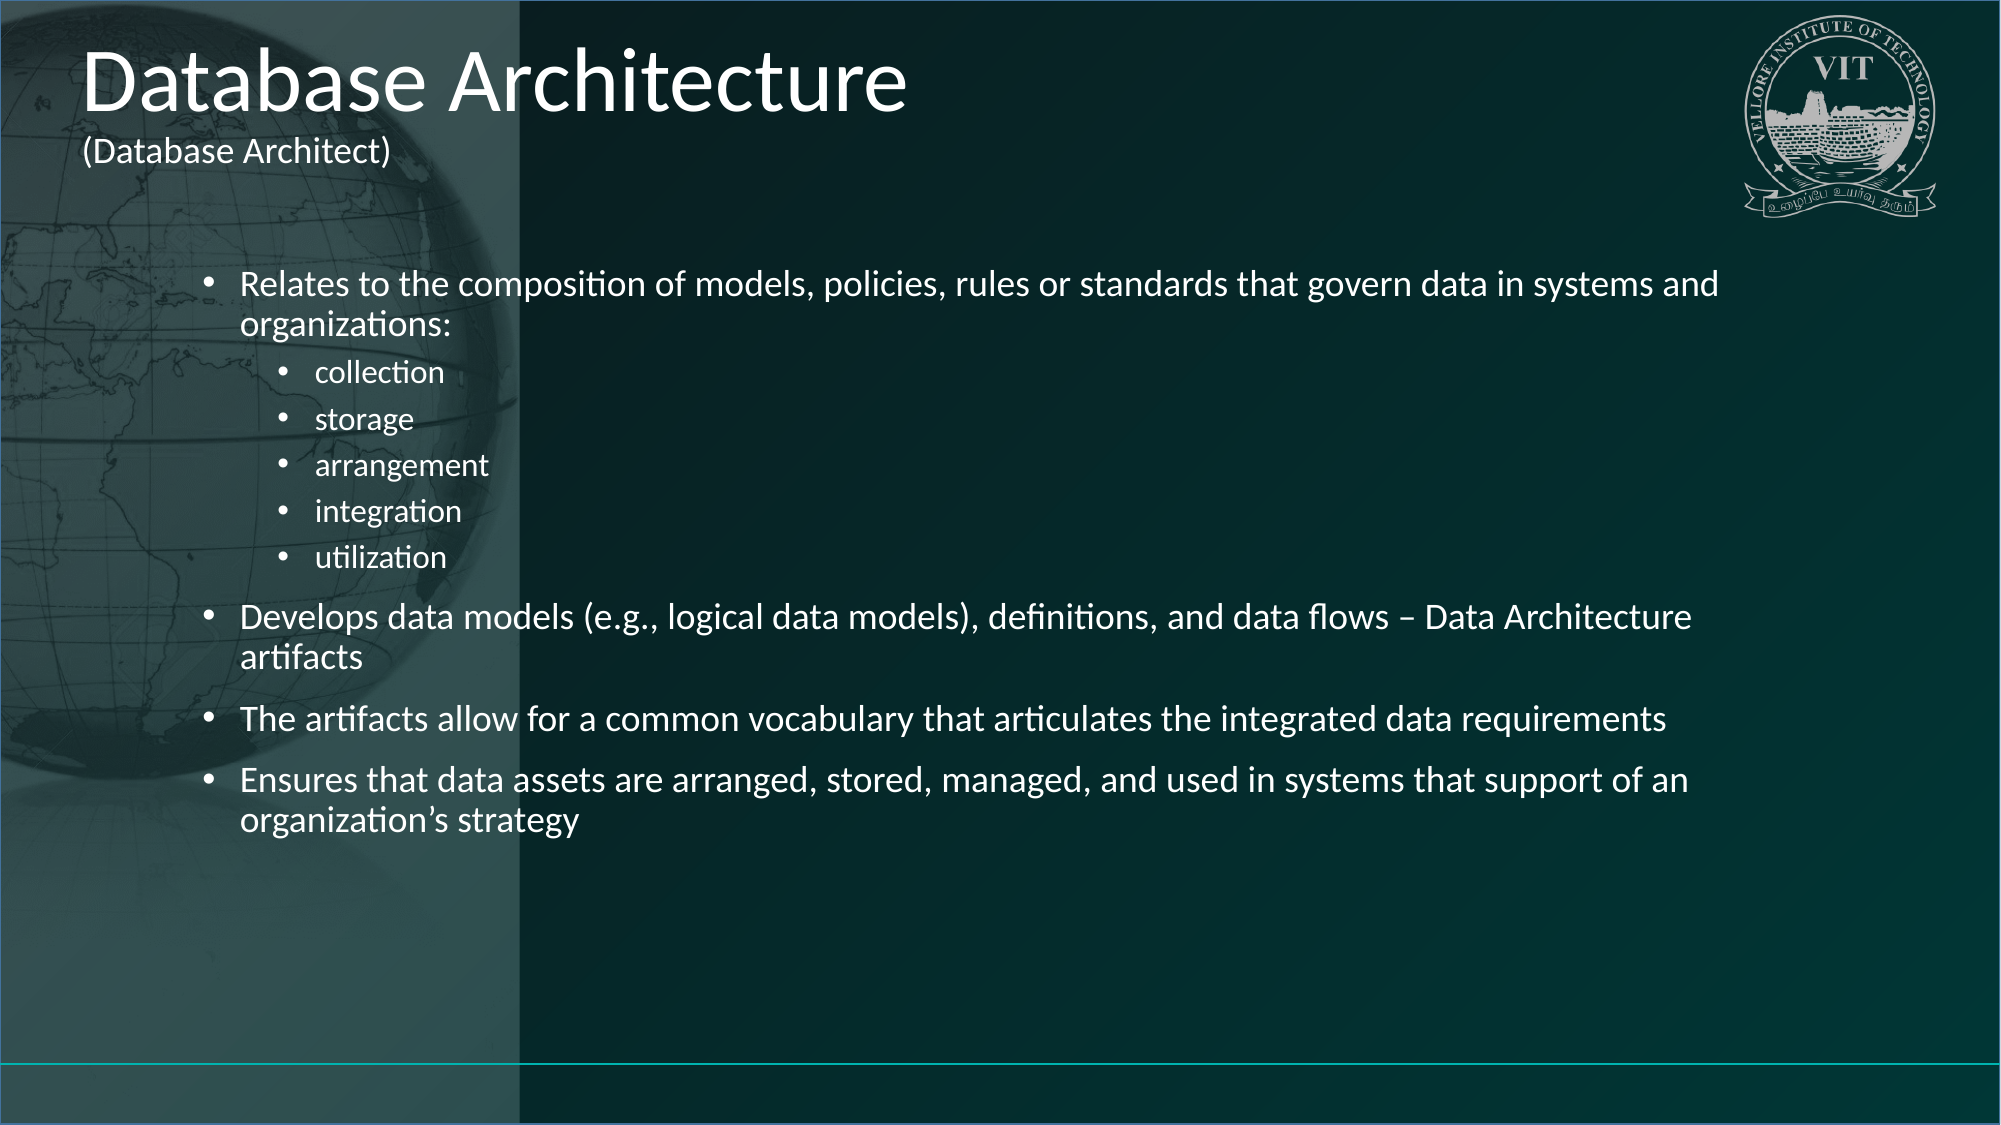

# Database Architecture (Database Architect)
Relates to the composition of models, policies, rules or standards that govern data in systems and organizations:
collection
storage
arrangement
integration
utilization
Develops data models (e.g., logical data models), definitions, and data flows – Data Architecture artifacts
The artifacts allow for a common vocabulary that articulates the integrated data requirements
Ensures that data assets are arranged, stored, managed, and used in systems that support of an organization’s strategy